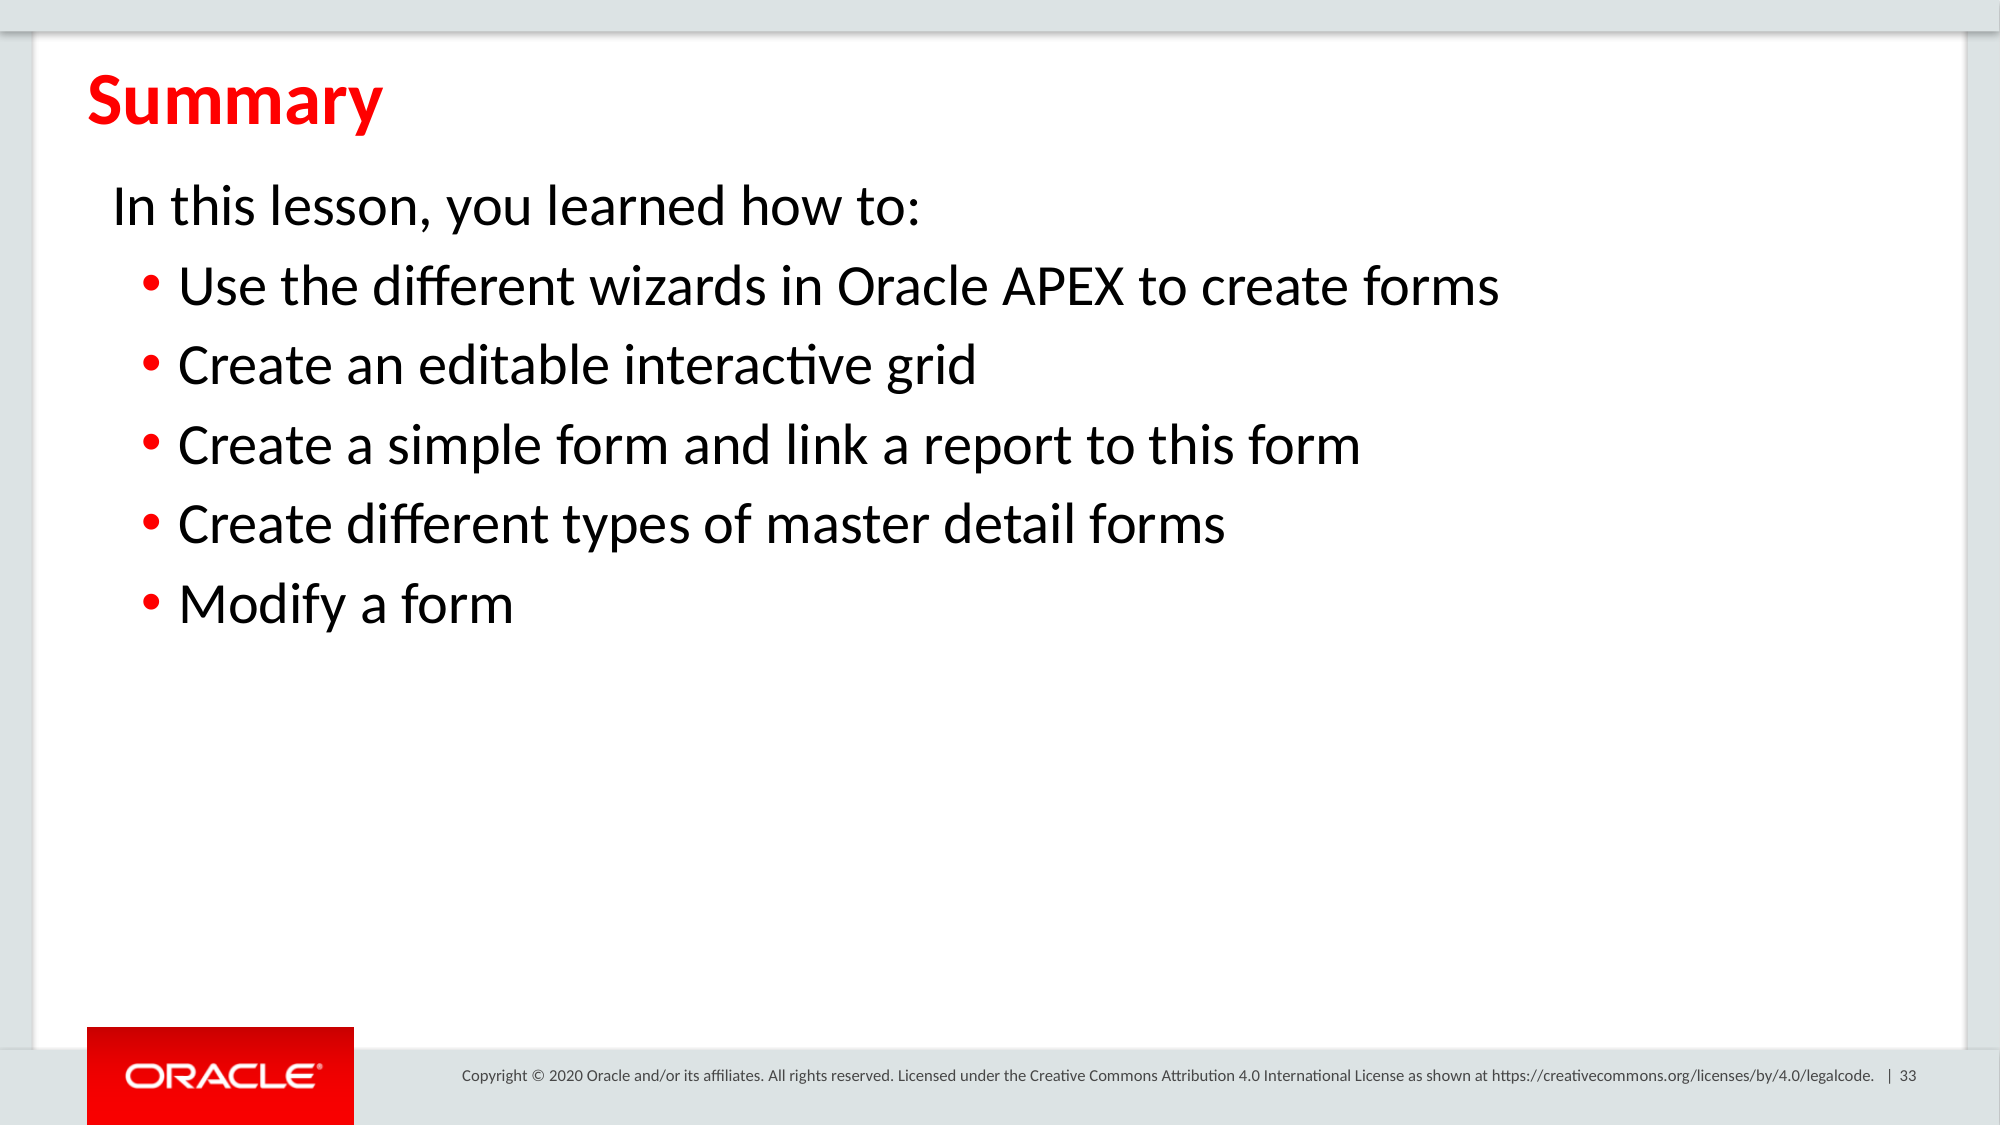

# Summary
In this lesson, you learned how to:
Use the different wizards in Oracle APEX to create forms
Create an editable interactive grid
Create a simple form and link a report to this form
Create different types of master detail forms
Modify a form